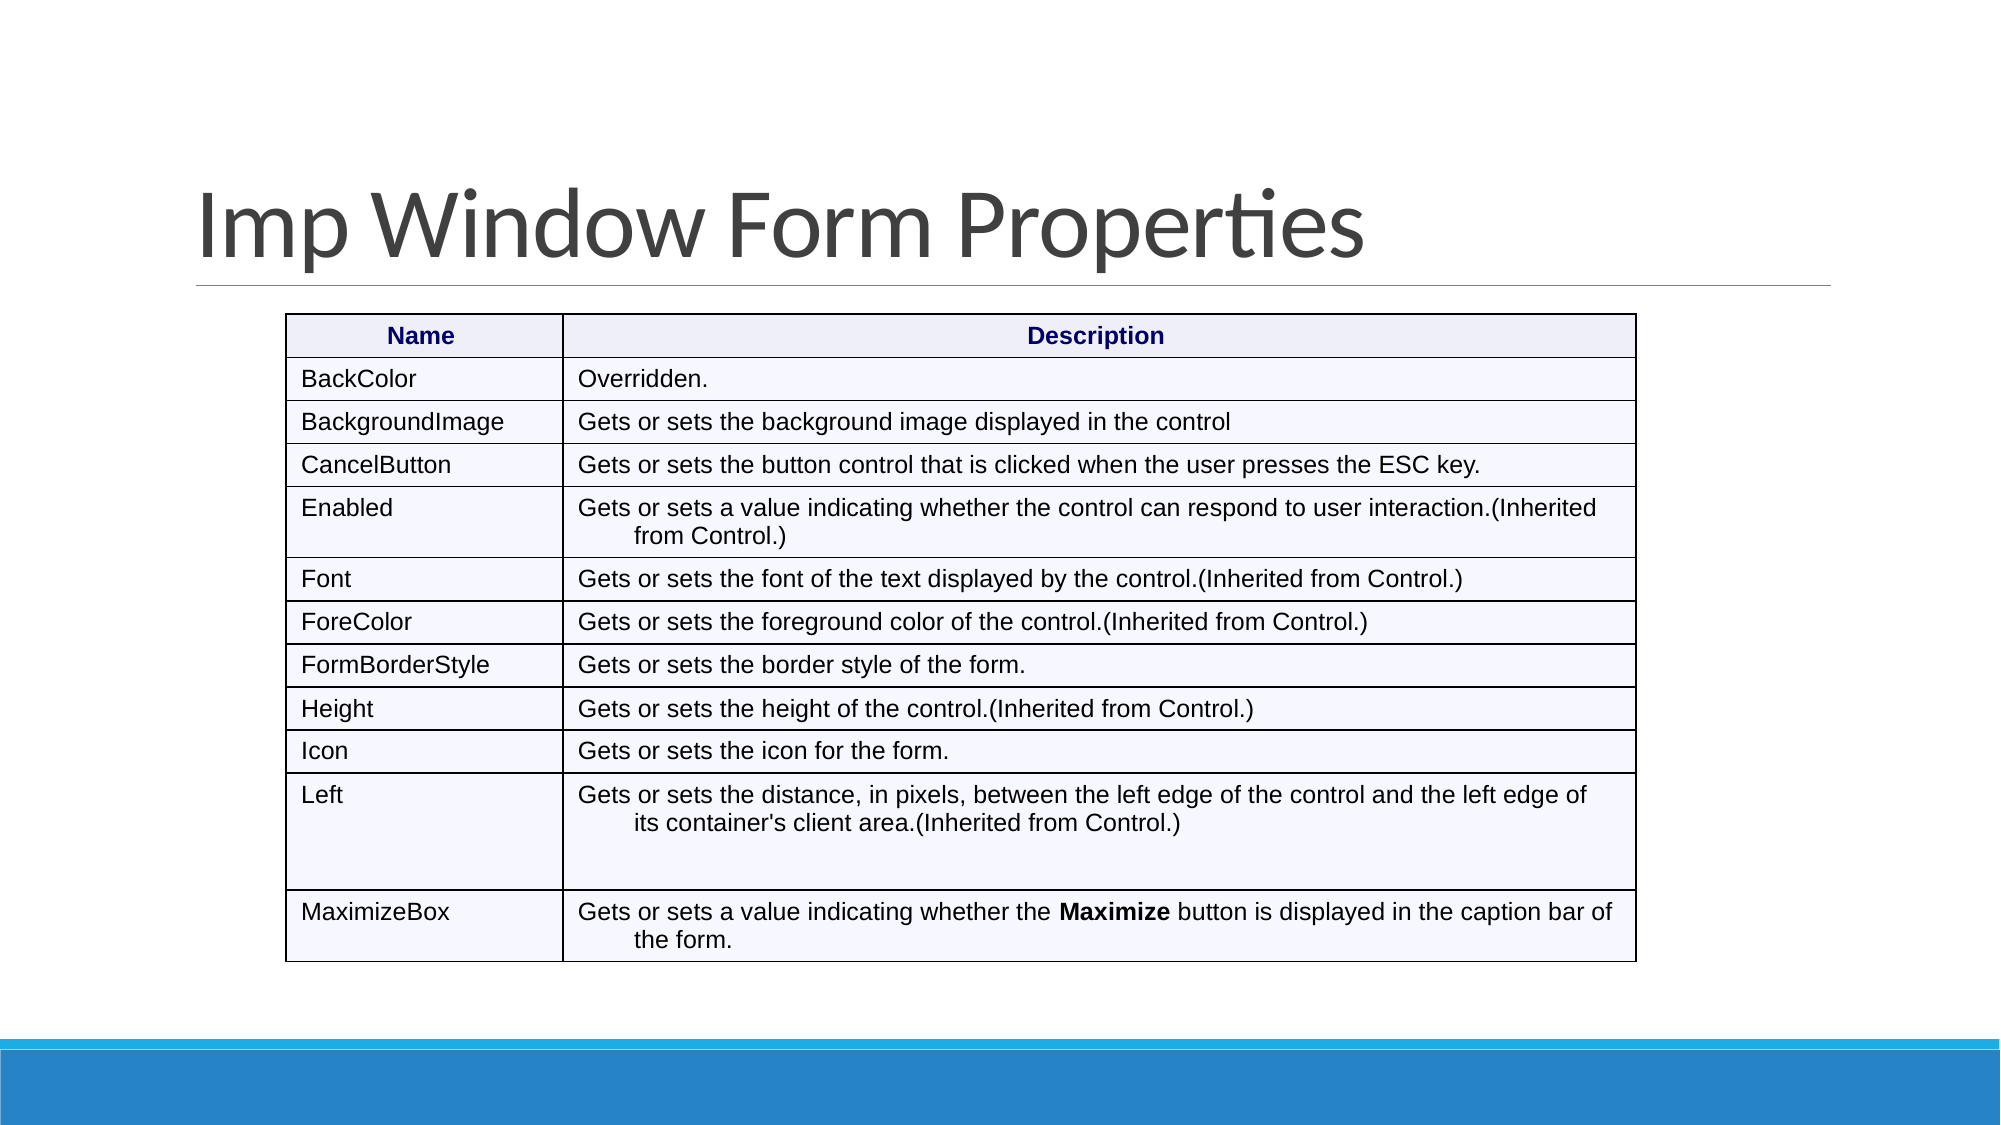

# Imp Window Form Properties
| Name | Description |
| --- | --- |
| BackColor | Overridden. |
| BackgroundImage | Gets or sets the background image displayed in the control |
| CancelButton | Gets or sets the button control that is clicked when the user presses the ESC key. |
| Enabled | Gets or sets a value indicating whether the control can respond to user interaction.(Inherited from Control.) |
| Font | Gets or sets the font of the text displayed by the control.(Inherited from Control.) |
| ForeColor | Gets or sets the foreground color of the control.(Inherited from Control.) |
| FormBorderStyle | Gets or sets the border style of the form. |
| Height | Gets or sets the height of the control.(Inherited from Control.) |
| Icon | Gets or sets the icon for the form. |
| Left | Gets or sets the distance, in pixels, between the left edge of the control and the left edge of its container's client area.(Inherited from Control.) |
| MaximizeBox | Gets or sets a value indicating whether the Maximize button is displayed in the caption bar of the form. |